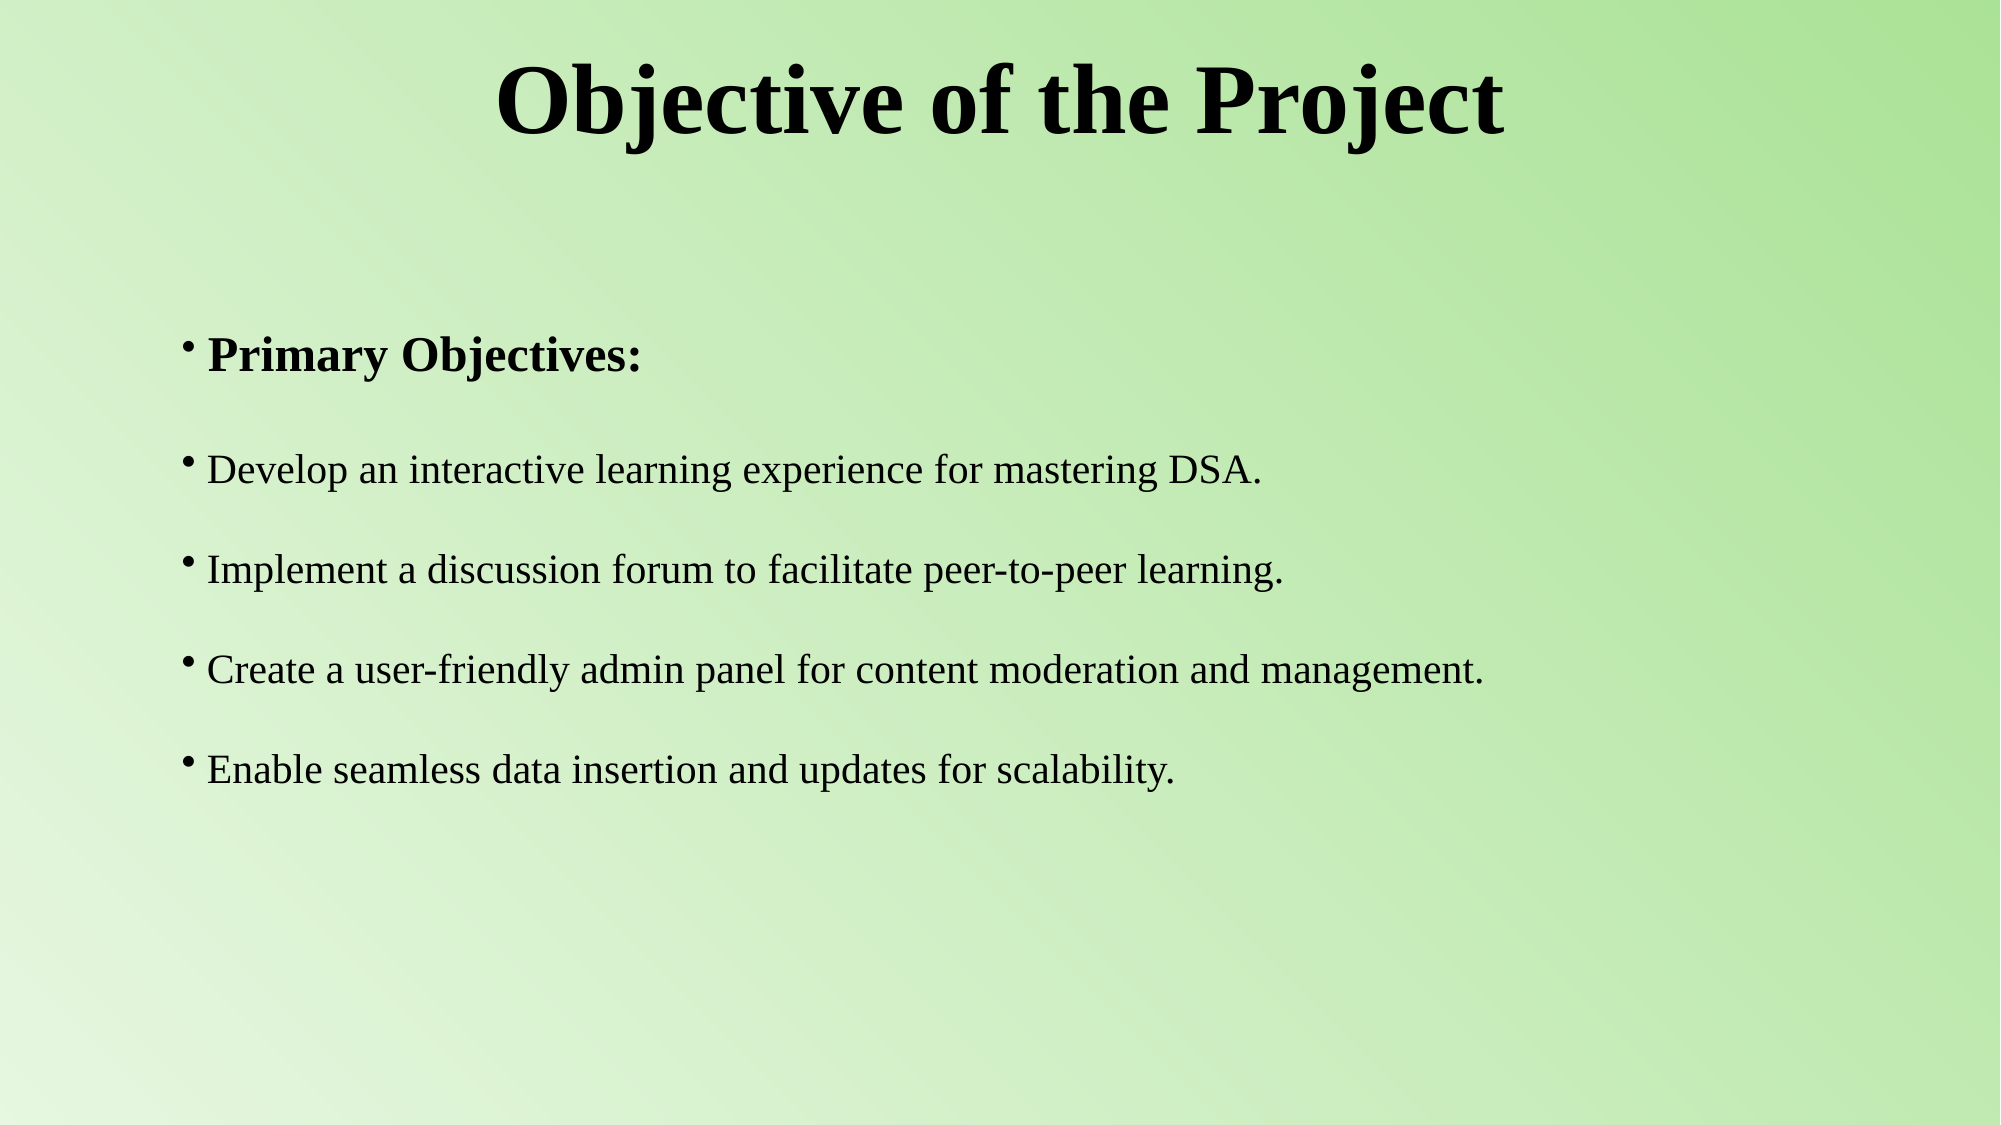

# Objective of the Project
 Primary Objectives:

 Develop an interactive learning experience for mastering DSA.

 Implement a discussion forum to facilitate peer-to-peer learning.

 Create a user-friendly admin panel for content moderation and management.

 Enable seamless data insertion and updates for scalability.